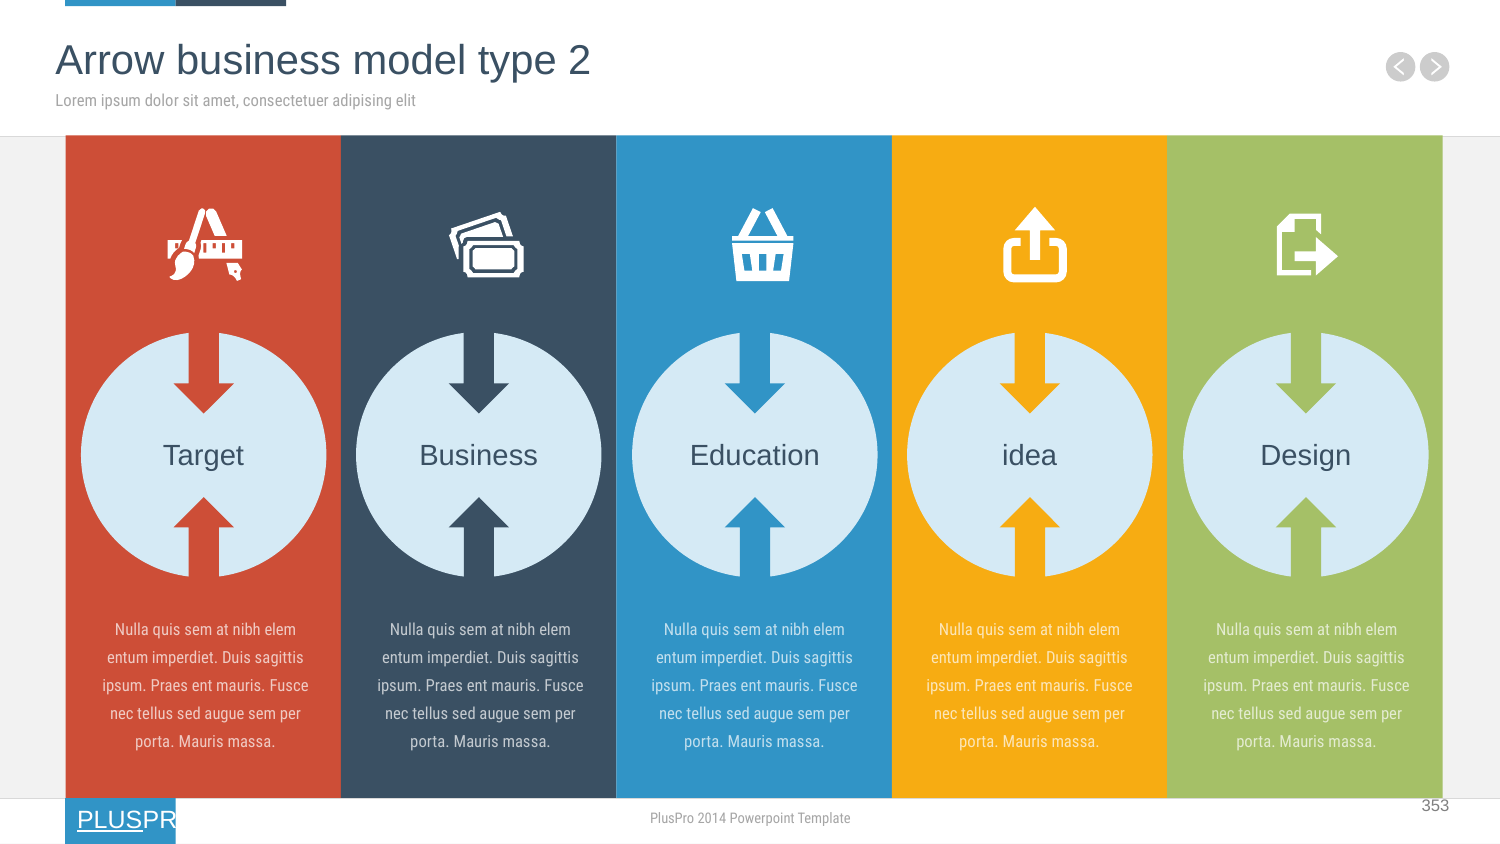

# Arrow business model type 2
Lorem ipsum dolor sit amet, consectetuer adipising elit

Target
Business
Education
idea
Design
Nulla quis sem at nibh elem entum imperdiet. Duis sagittis ipsum. Praes ent mauris. Fusce nec tellus sed augue sem per porta. Mauris massa.
Nulla quis sem at nibh elem entum imperdiet. Duis sagittis ipsum. Praes ent mauris. Fusce nec tellus sed augue sem per porta. Mauris massa.
Nulla quis sem at nibh elem entum imperdiet. Duis sagittis ipsum. Praes ent mauris. Fusce nec tellus sed augue sem per porta. Mauris massa.
Nulla quis sem at nibh elem entum imperdiet. Duis sagittis ipsum. Praes ent mauris. Fusce nec tellus sed augue sem per porta. Mauris massa.
Nulla quis sem at nibh elem entum imperdiet. Duis sagittis ipsum. Praes ent mauris. Fusce nec tellus sed augue sem per porta. Mauris massa.
353